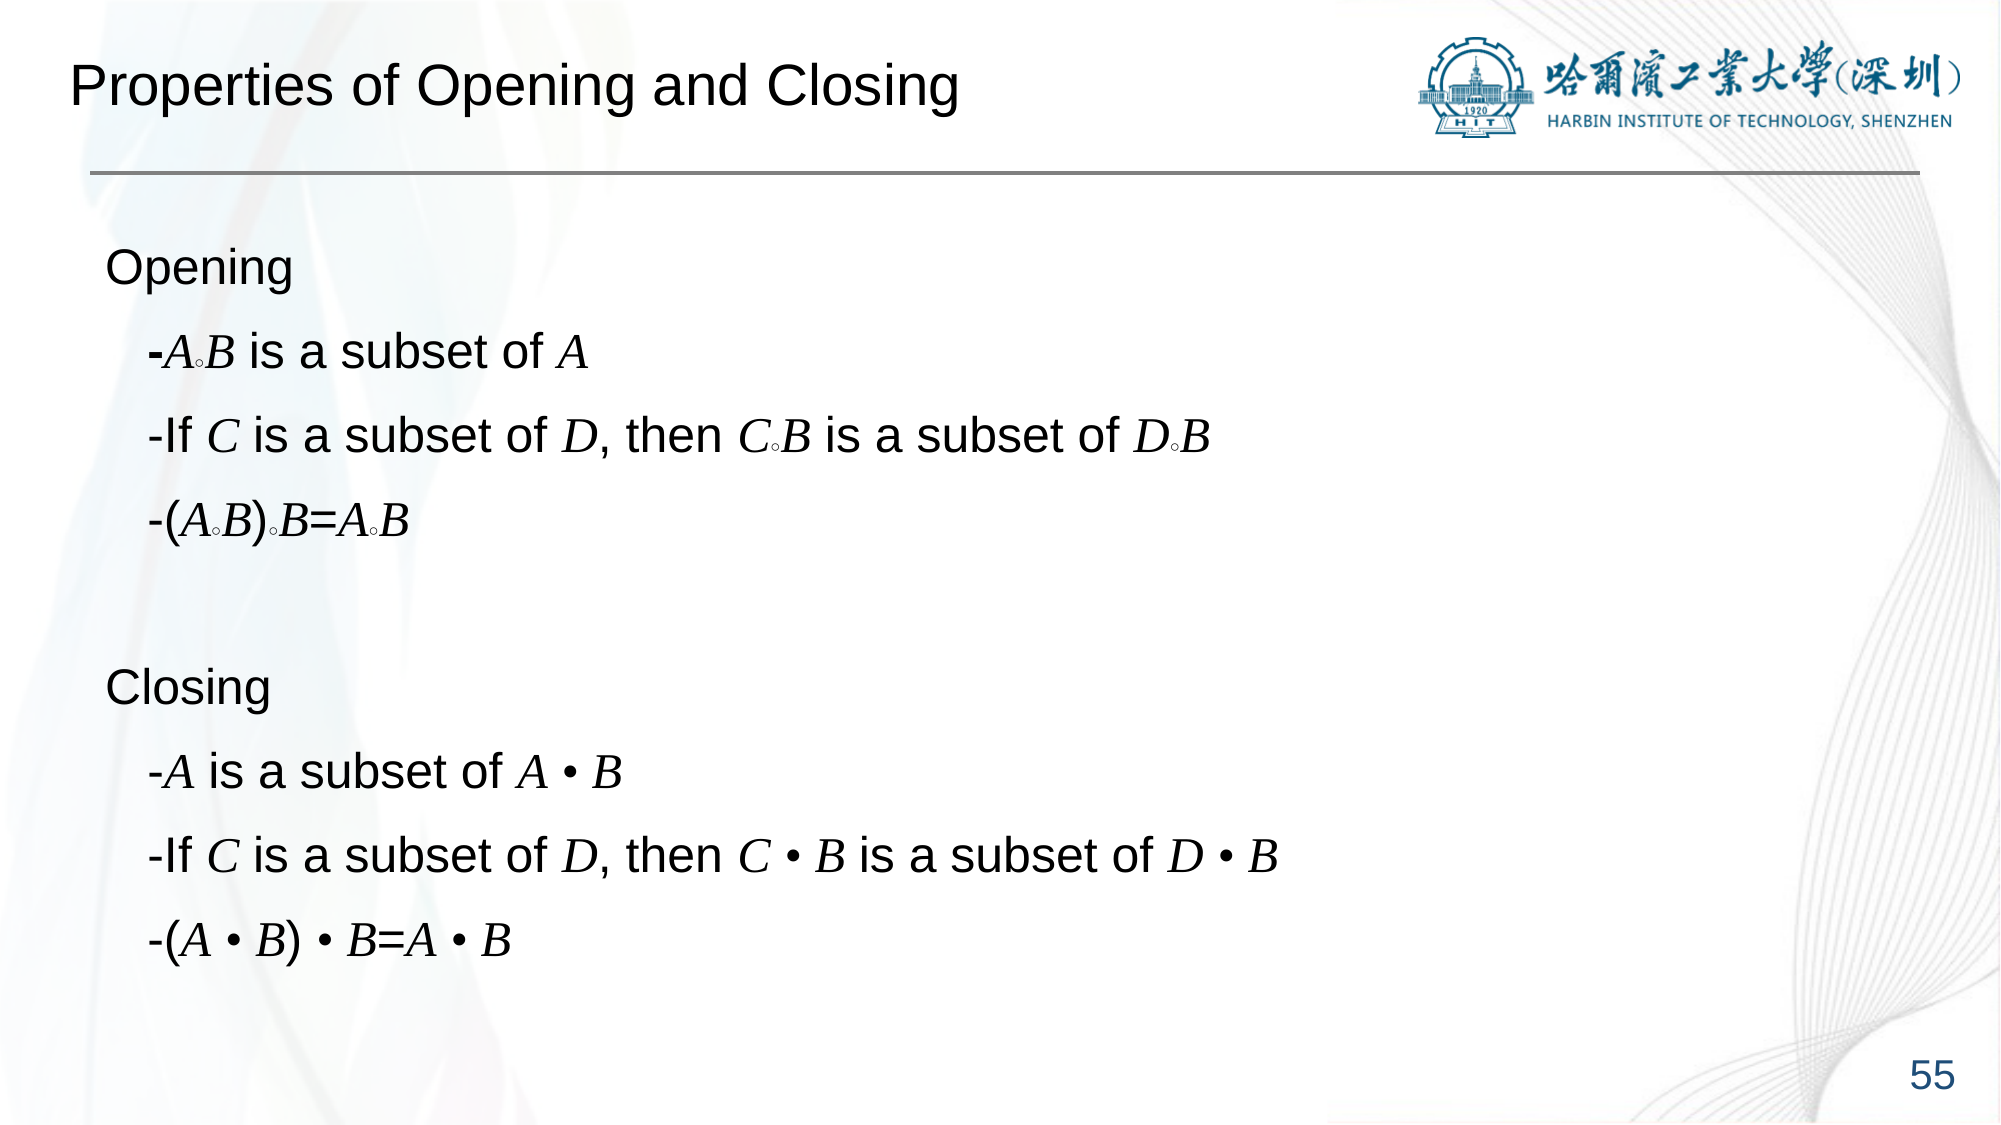

# Properties of Opening and Closing
Opening
   -A○B is a subset of A
   -If C is a subset of D, then C○B is a subset of D○B
   -(A○B)○B=A○B

Closing
   -A is a subset of A • B
   -If C is a subset of D, then C • B is a subset of D • B
   -(A • B) • B=A • B

55